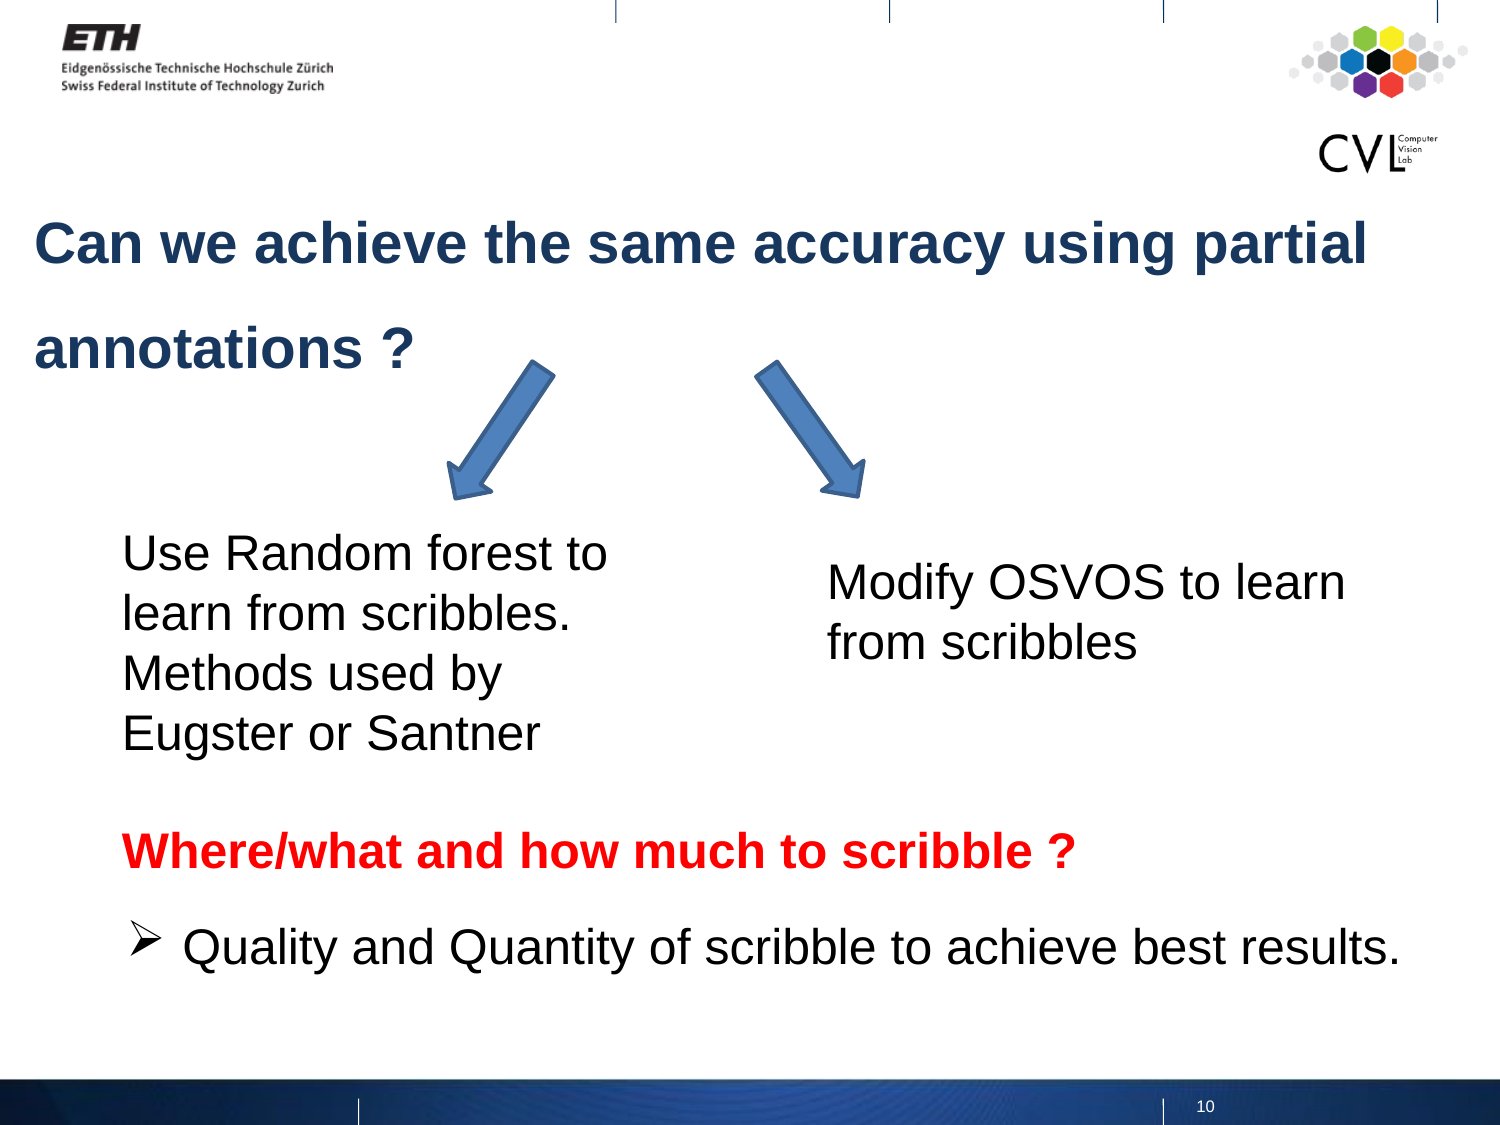

Can we achieve the same accuracy using partial annotations ?

Use Random forest to learn from scribbles. Methods used by Eugster or Santner
Modify OSVOS to learn from scribbles
Where/what and how much to scribble ?

Quality and Quantity of scribble to achieve best results.
10